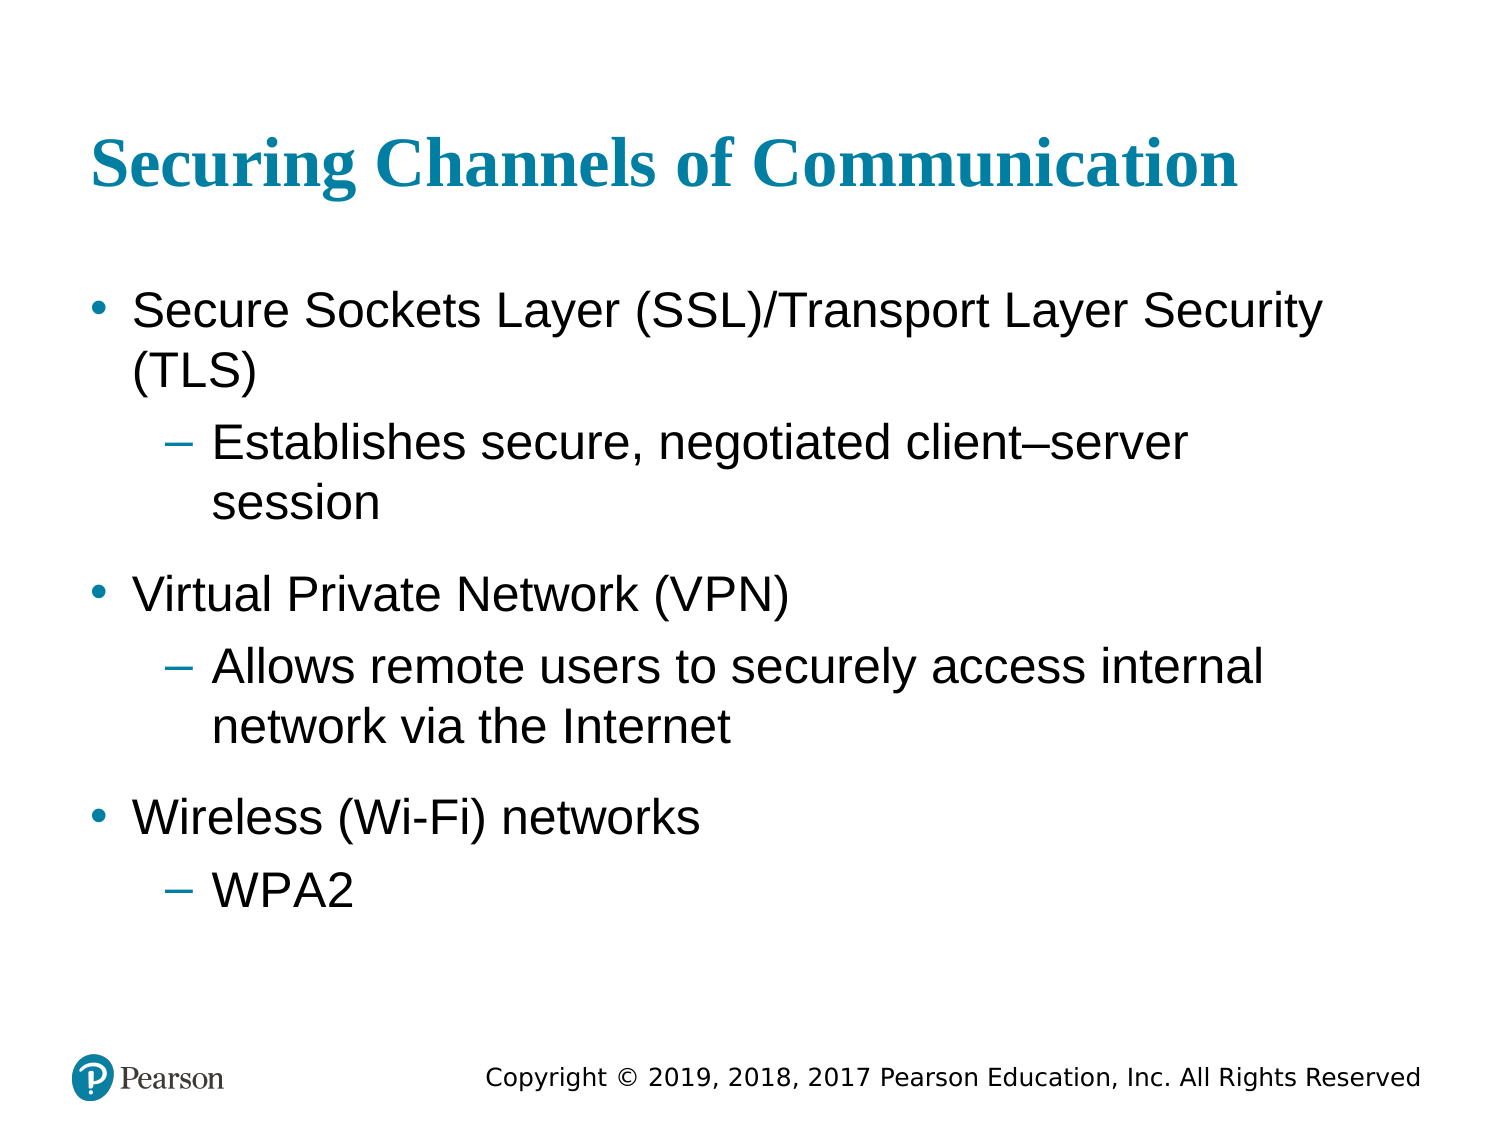

# Securing Channels of Communication
Secure Sockets Layer (S S L)/Transport Layer Security (T L S)
Establishes secure, negotiated client–server session
Virtual Private Network (V P N)
Allows remote users to securely access internal network via the Internet
Wireless (Wi-Fi) networks
W P A 2